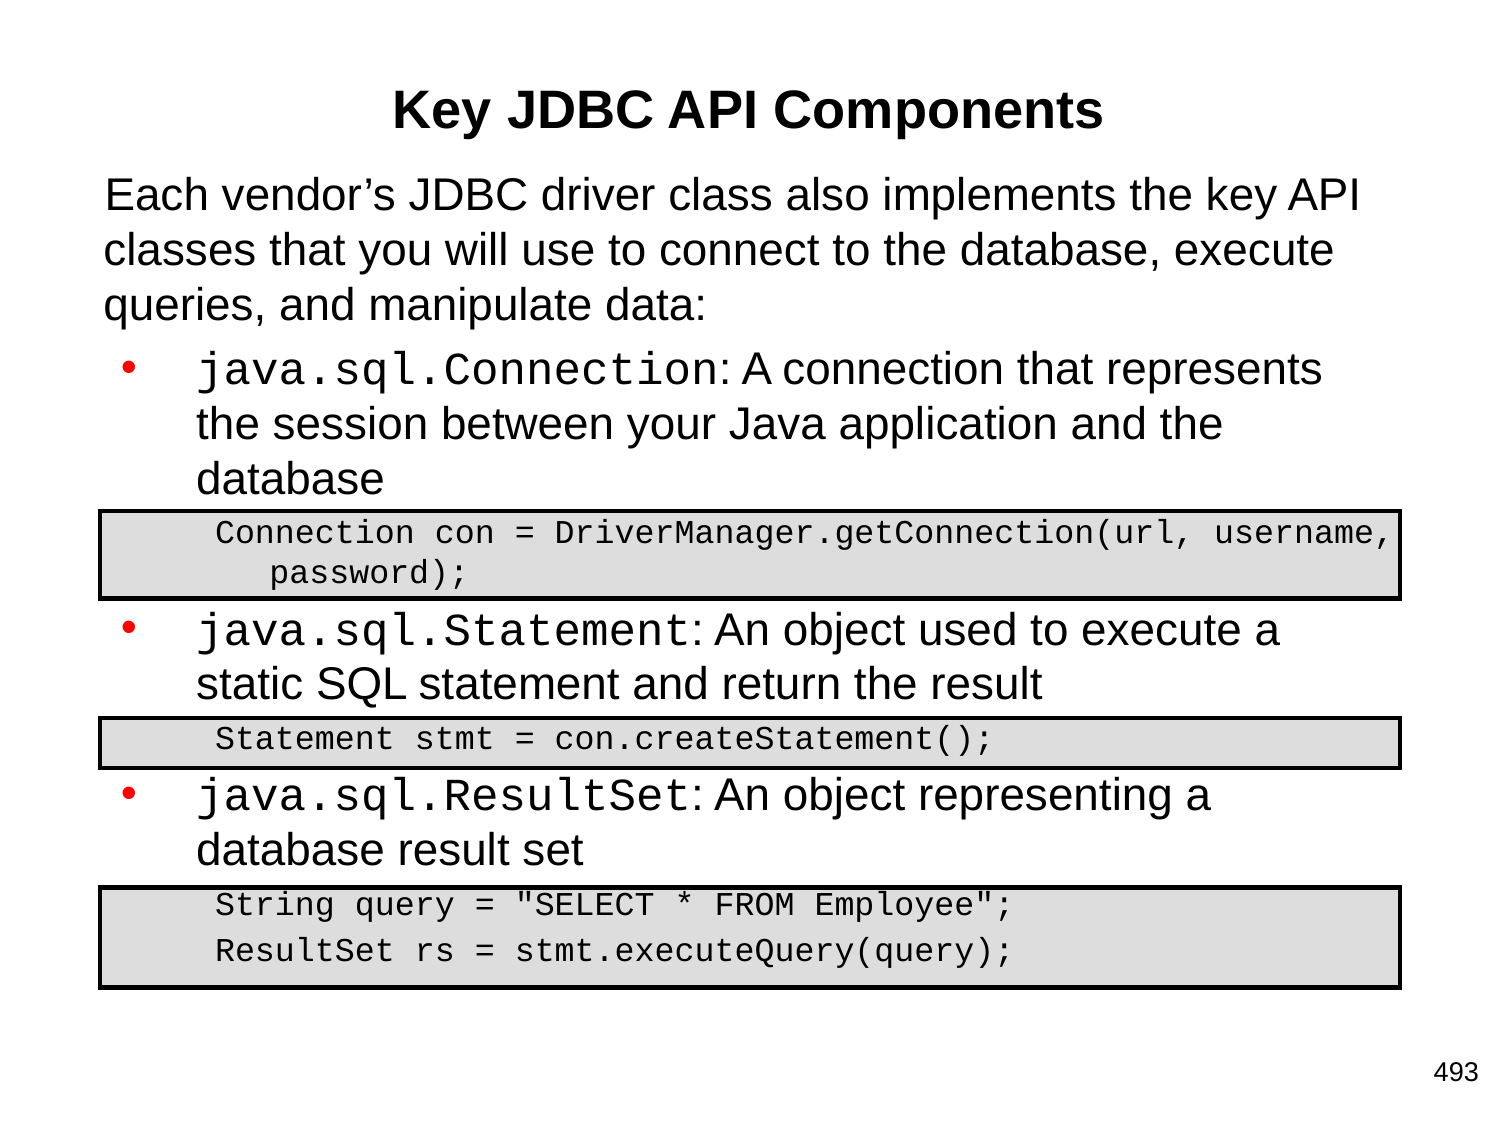

# Key JDBC API Components
Each vendor’s JDBC driver class also implements the key API classes that you will use to connect to the database, execute queries, and manipulate data:
java.sql.Connection: A connection that represents the session between your Java application and the database
Connection con = DriverManager.getConnection(url, username, password);
java.sql.Statement: An object used to execute a static SQL statement and return the result
Statement stmt = con.createStatement();
java.sql.ResultSet: An object representing a database result set
String query = "SELECT * FROM Employee";
ResultSet rs = stmt.executeQuery(query);

493